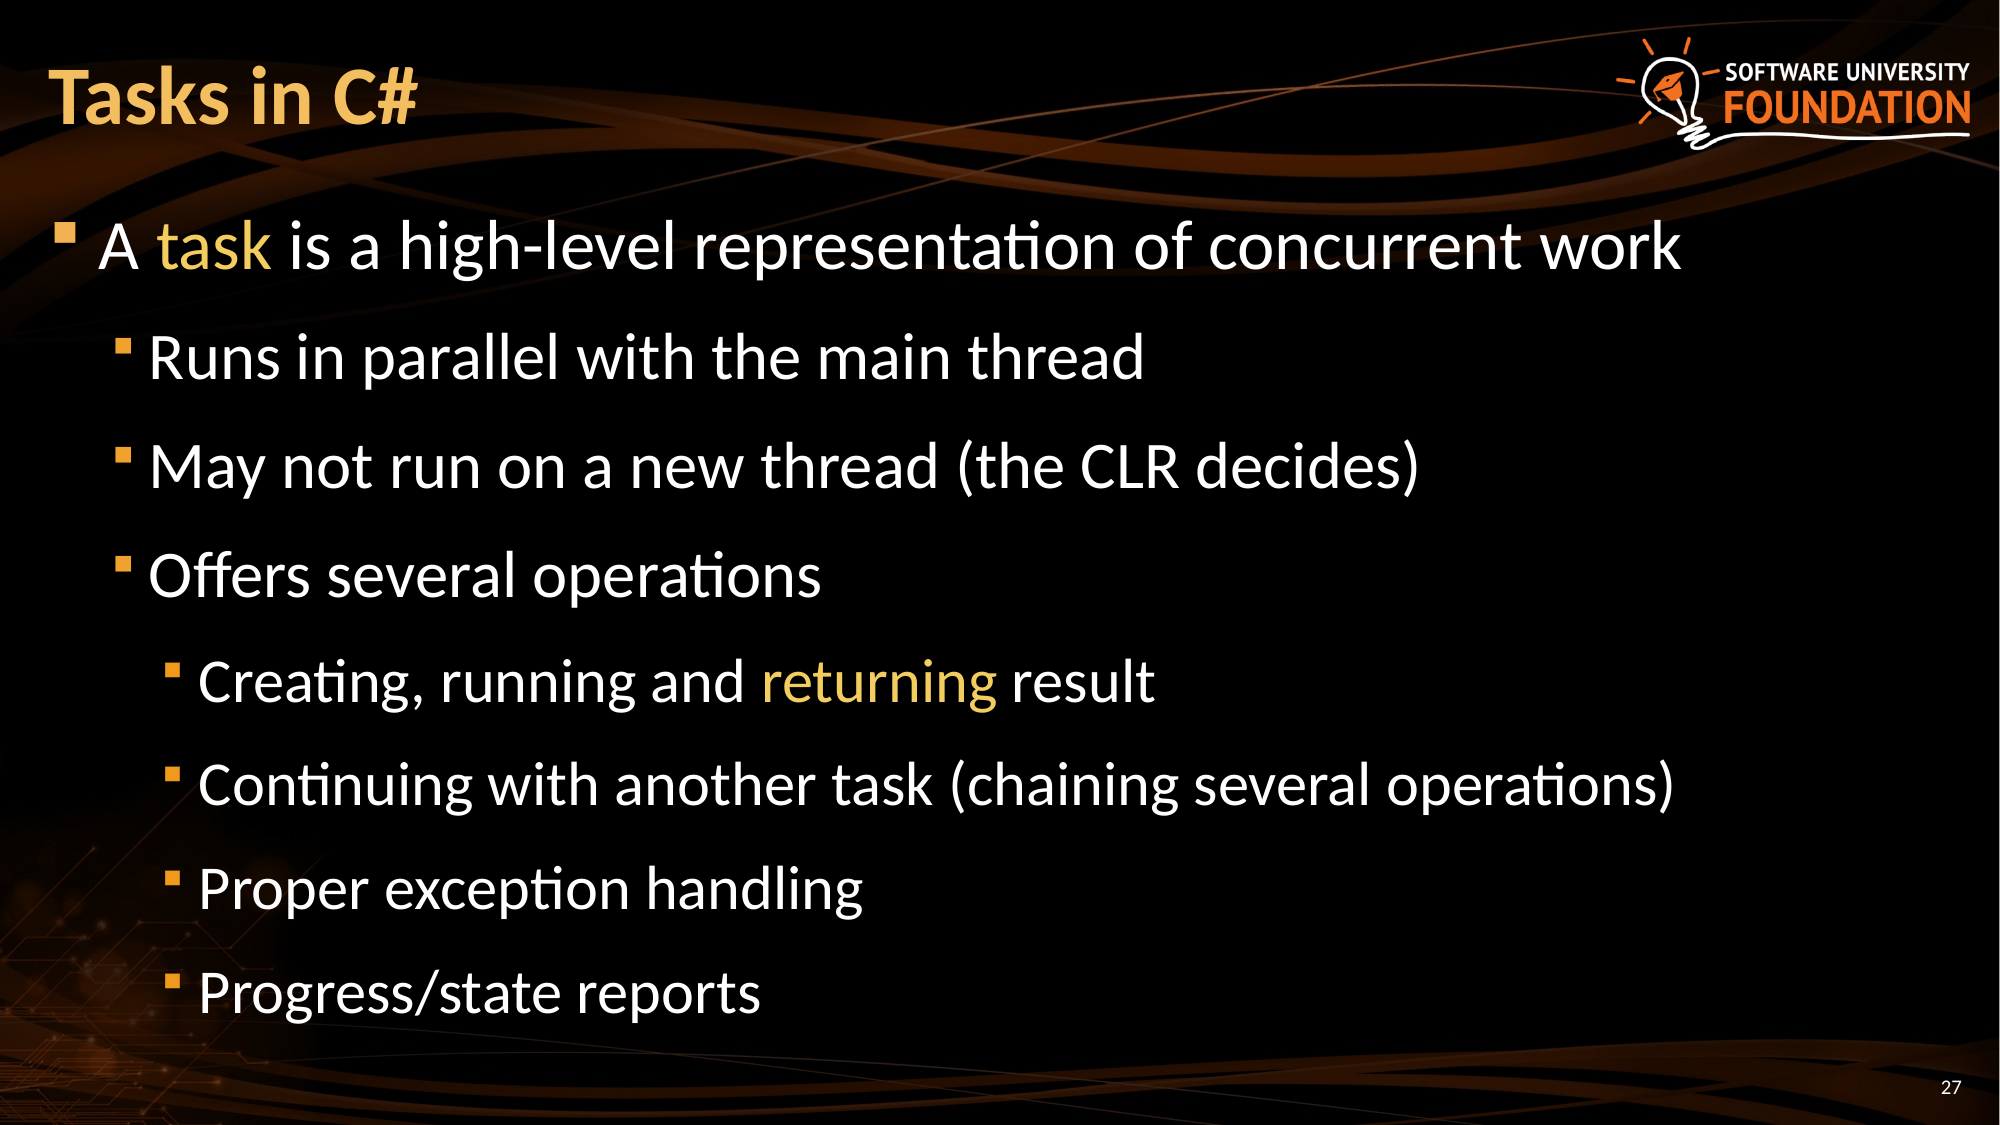

# Tasks in C#
A task is a high-level representation of concurrent work
Runs in parallel with the main thread
May not run on a new thread (the CLR decides)
Offers several operations
Creating, running and returning result
Continuing with another task (chaining several operations)
Proper exception handling
Progress/state reports

27